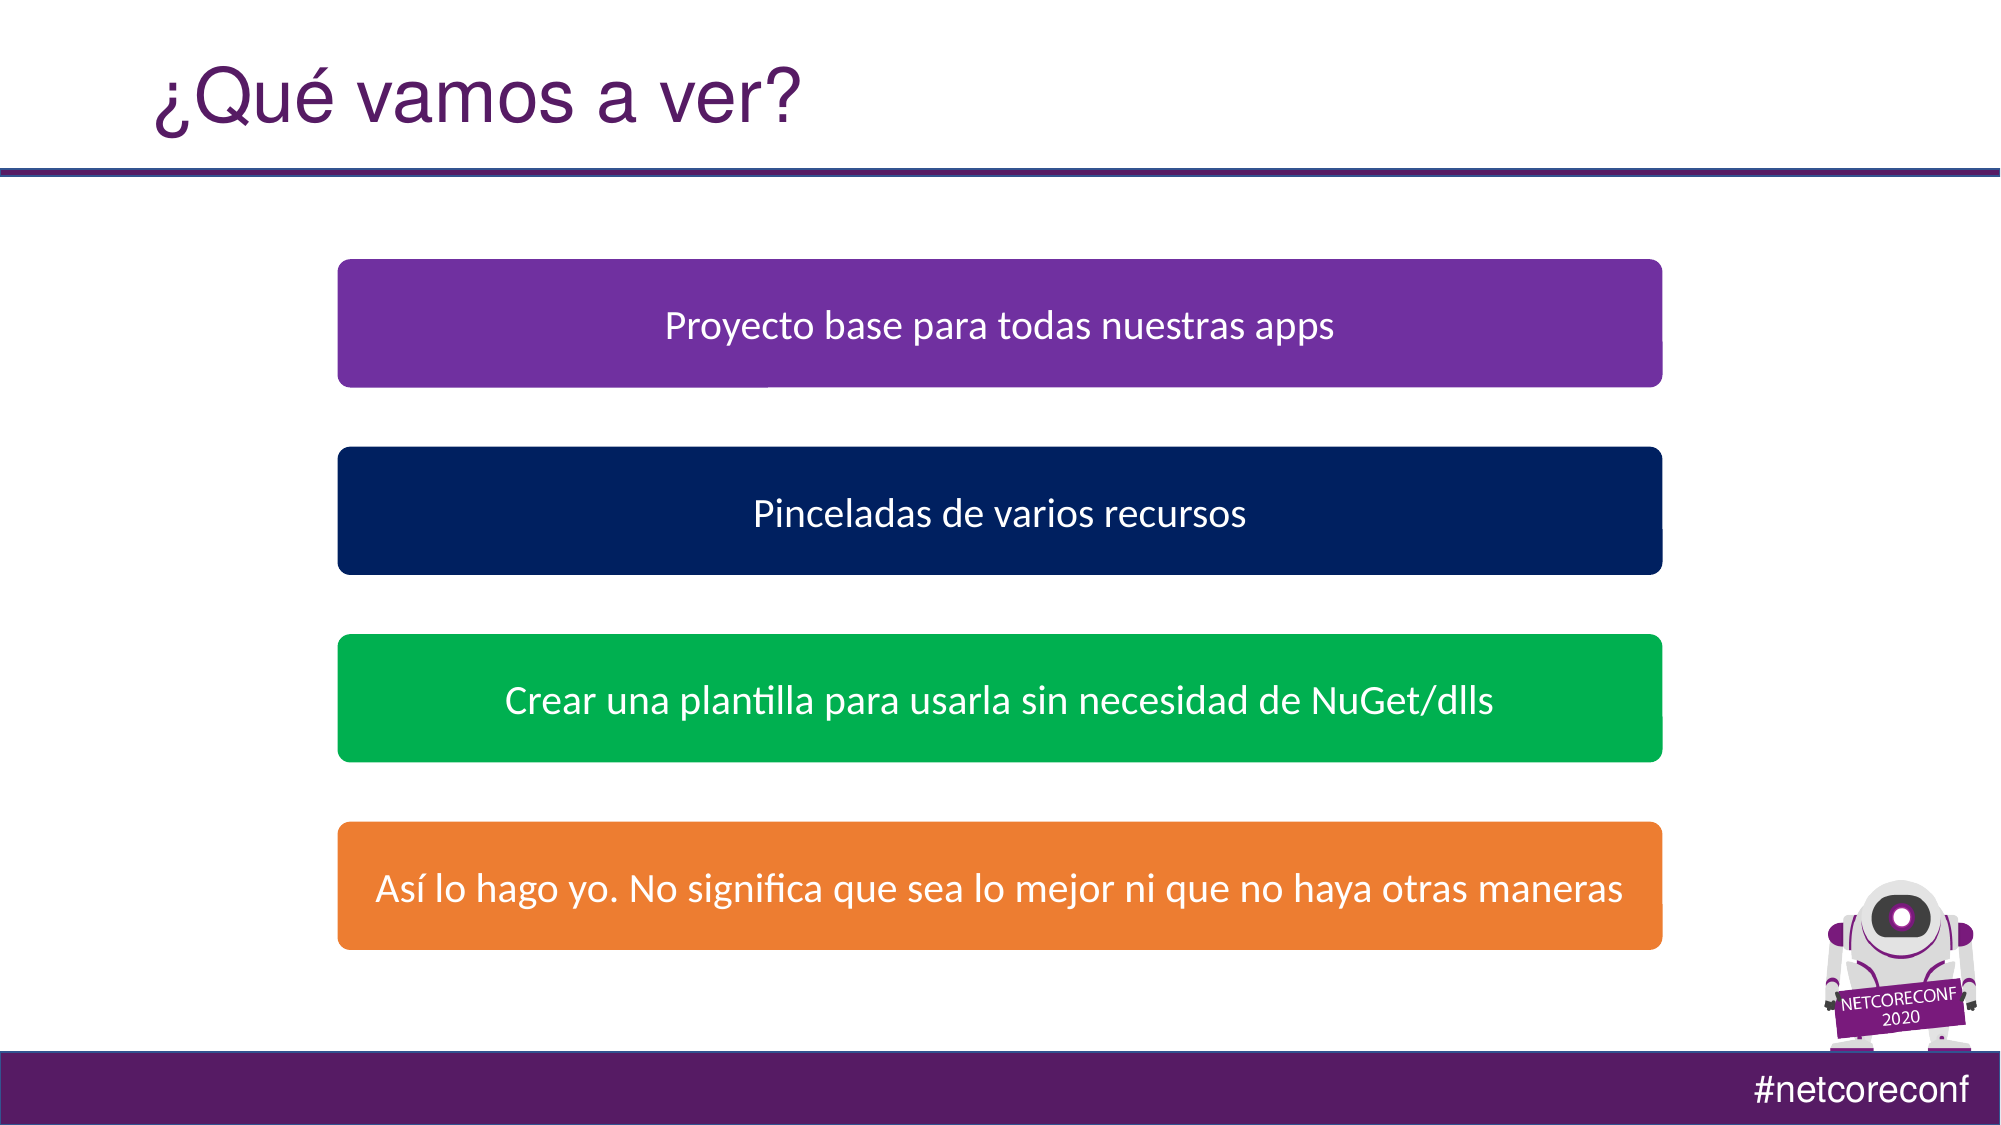

# ¿Qué vamos a ver?
Proyecto base para todas nuestras apps
Pinceladas de varios recursos
Crear una plantilla para usarla sin necesidad de NuGet/dlls
Así lo hago yo. No significa que sea lo mejor ni que no haya otras maneras